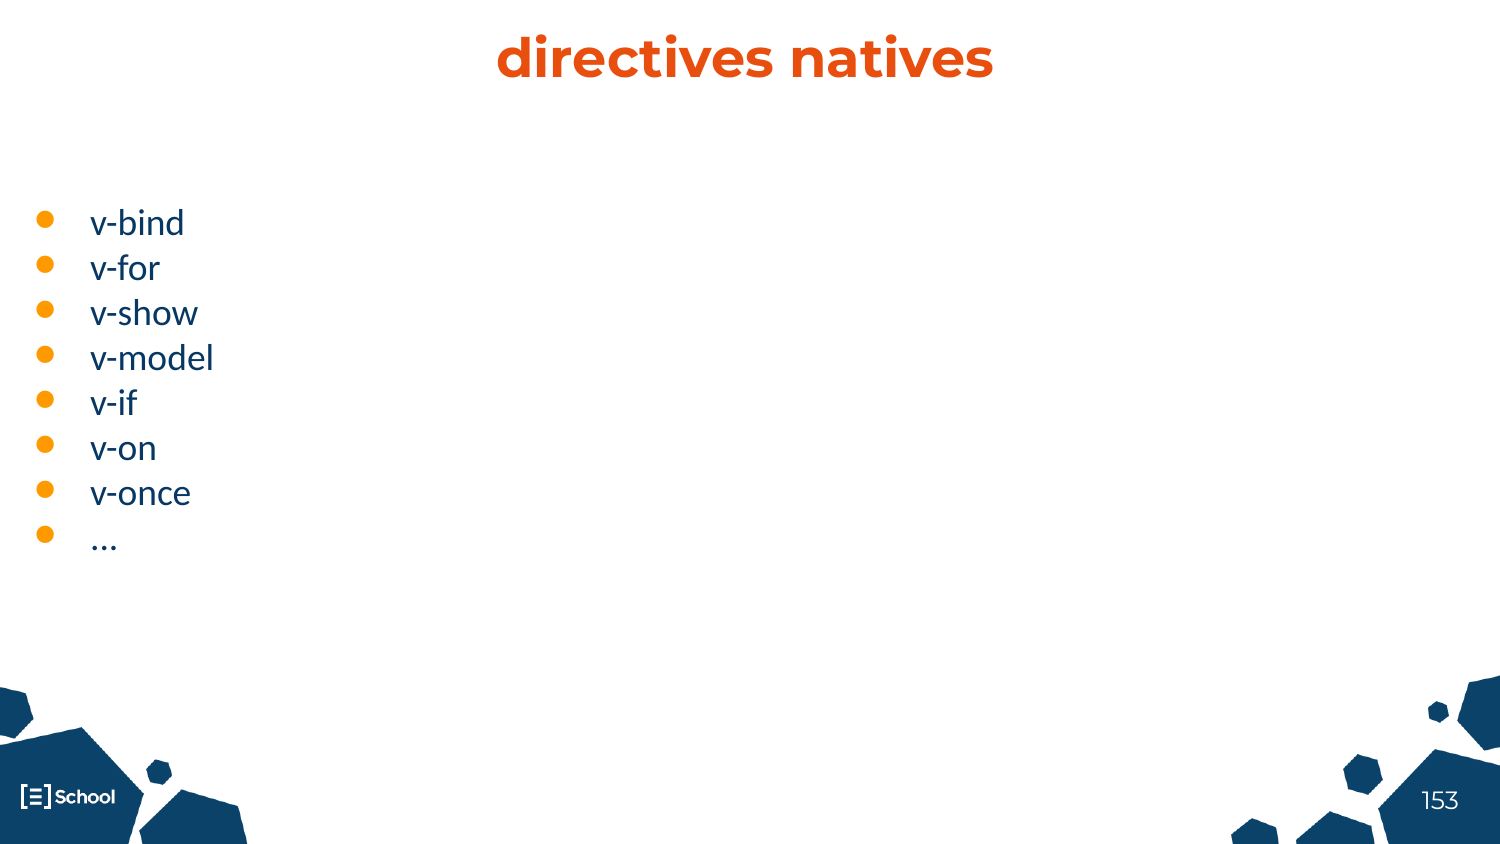

# directives natives
Composant: le controller
v-bind
v-for
v-show
v-model
v-if
v-on
v-once
...

153